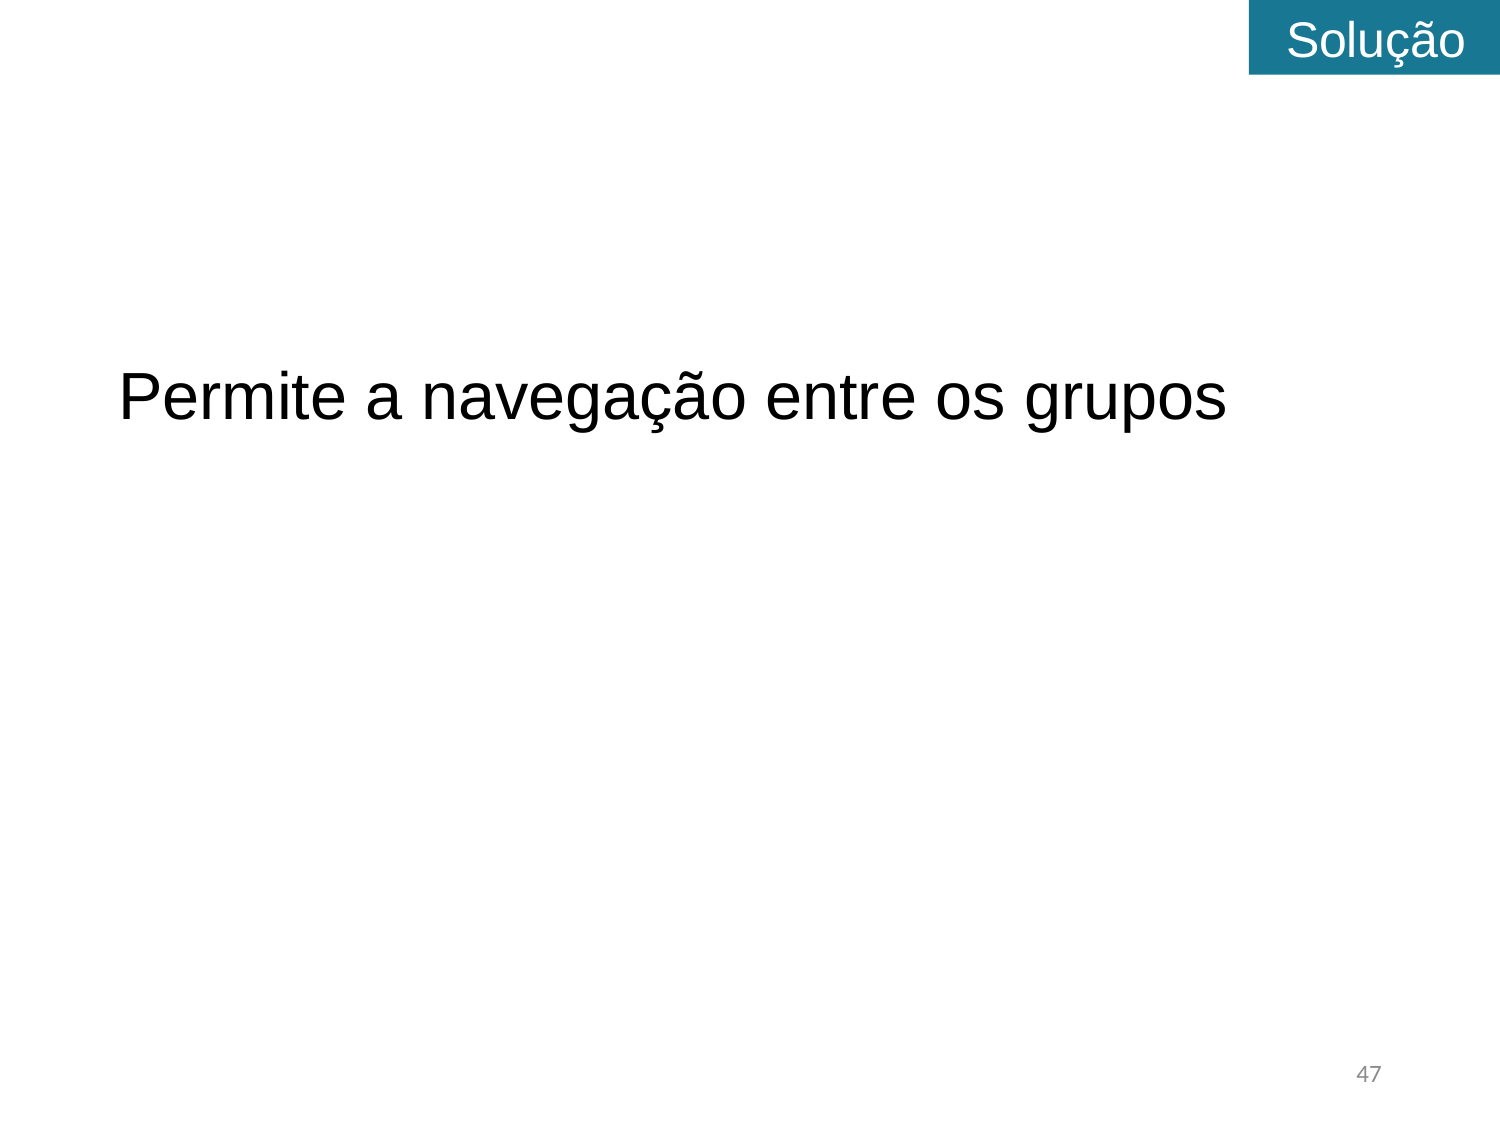

Solução
Permite a navegação entre os grupos
47